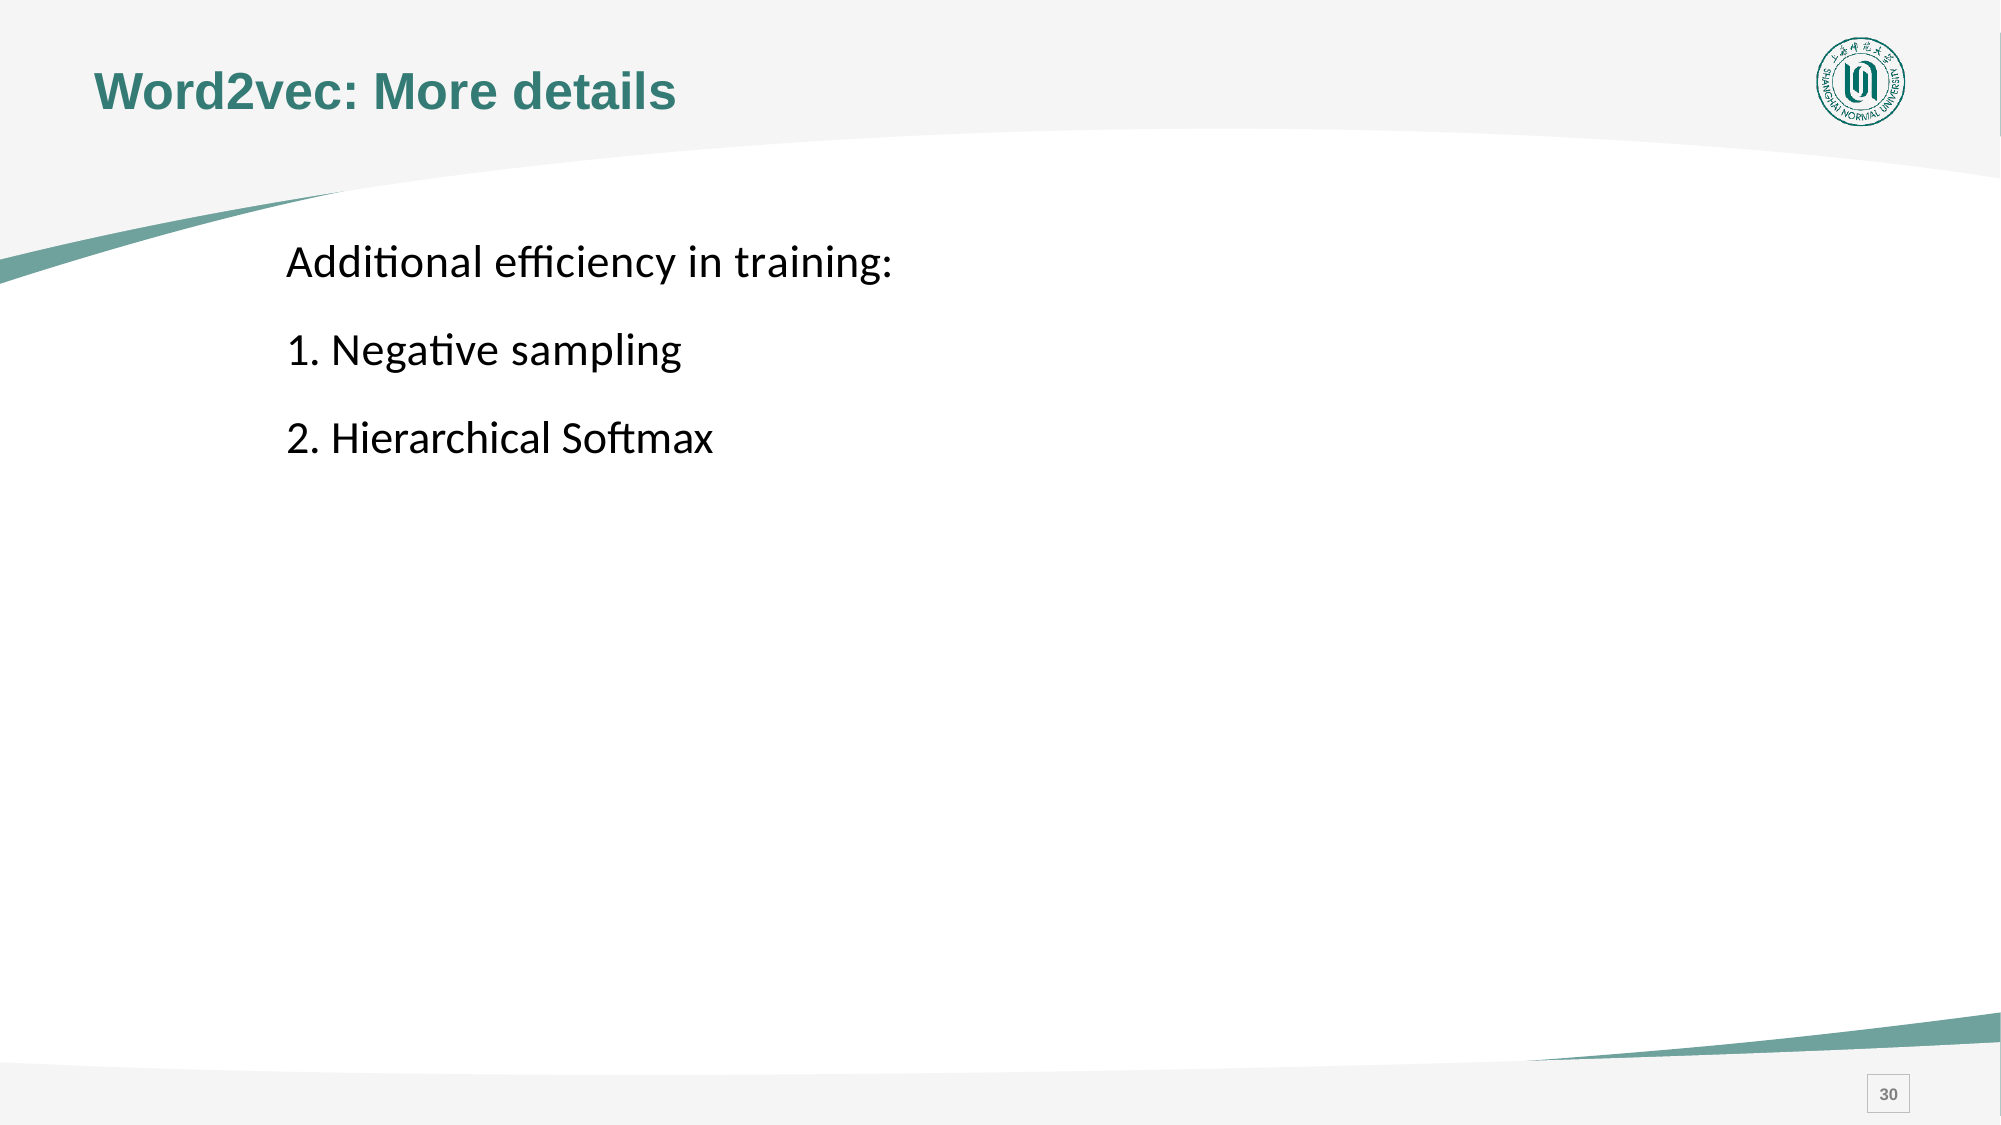

Word2vec: More details

Additional efficiency in training:
1. Negative sampling
2. Hierarchical Softmax